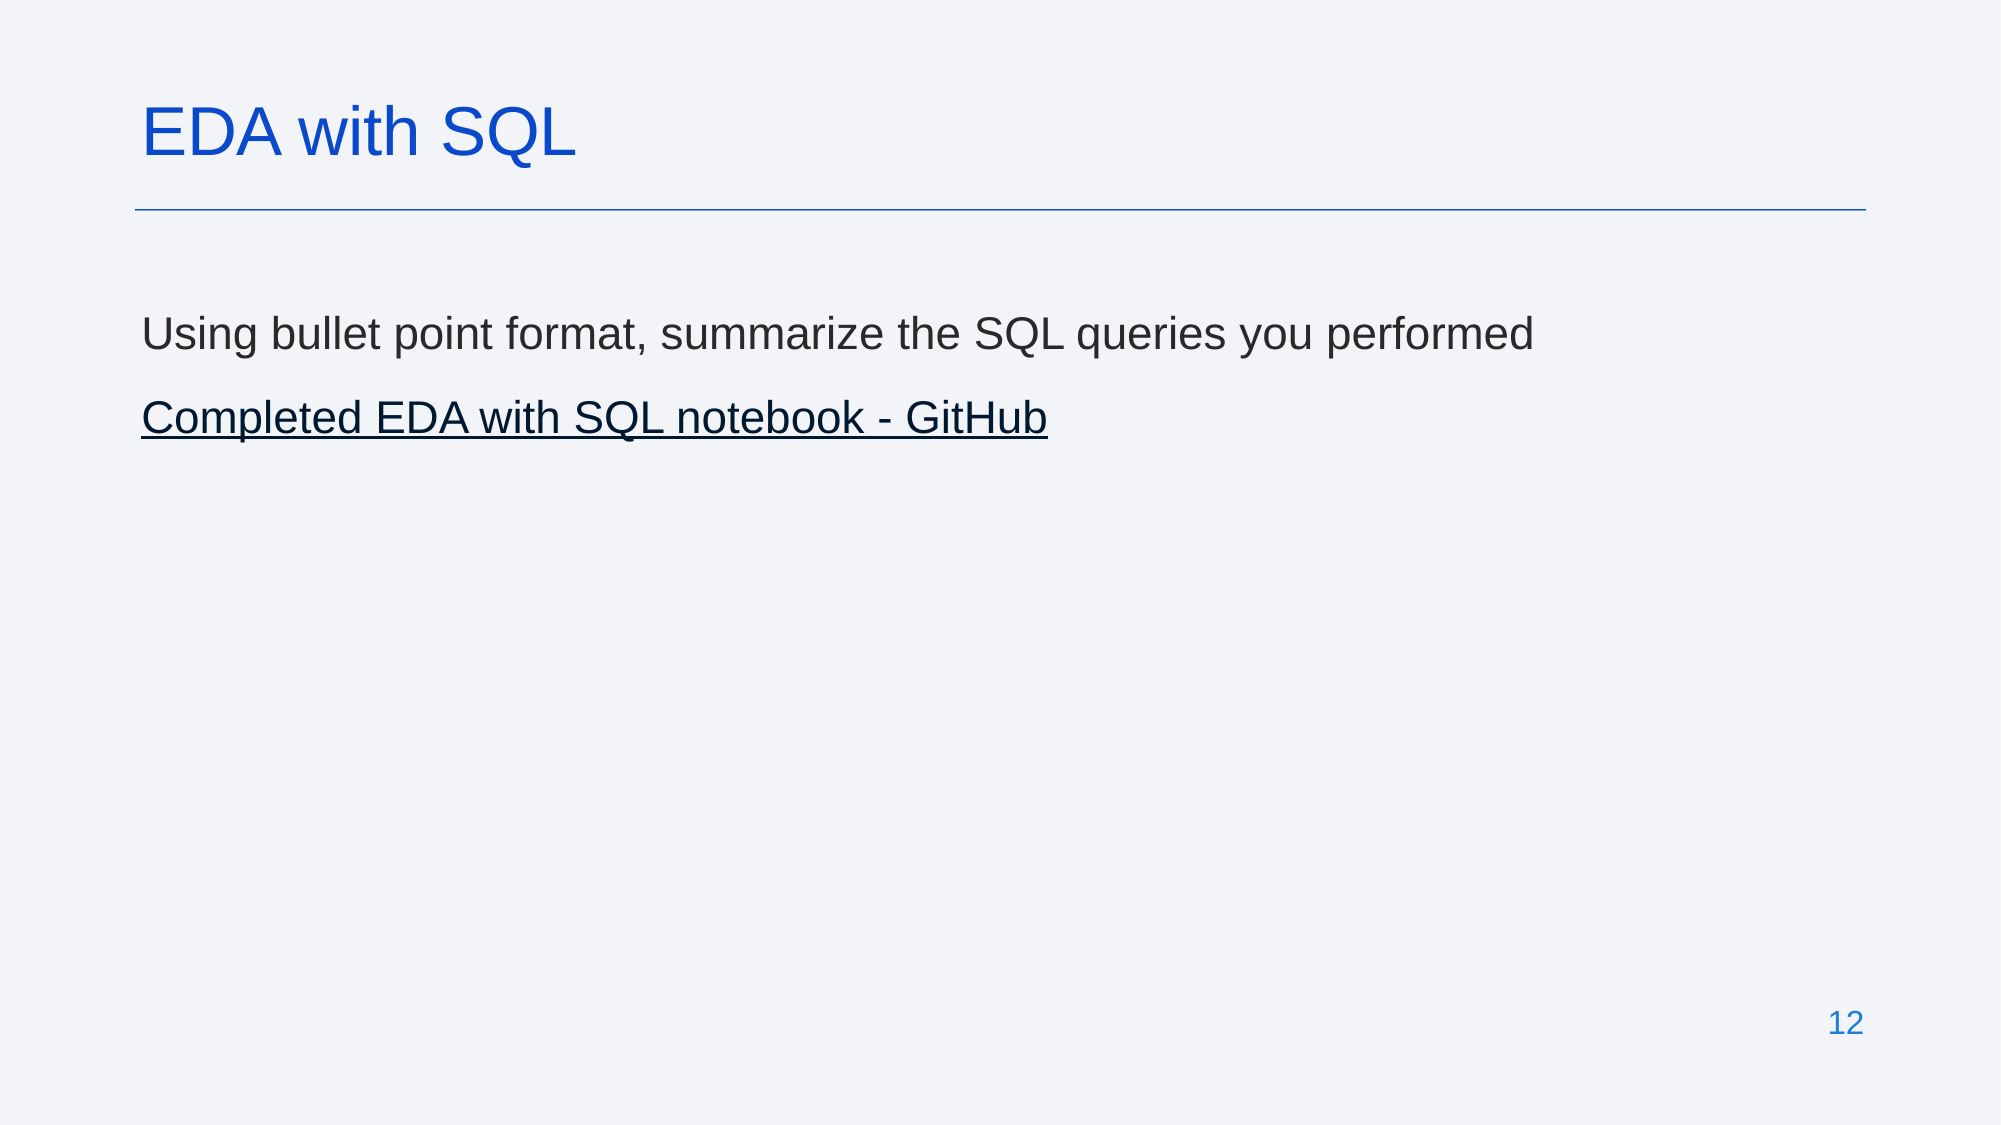

EDA with SQL
Using bullet point format, summarize the SQL queries you performed
Completed EDA with SQL notebook - GitHub

12